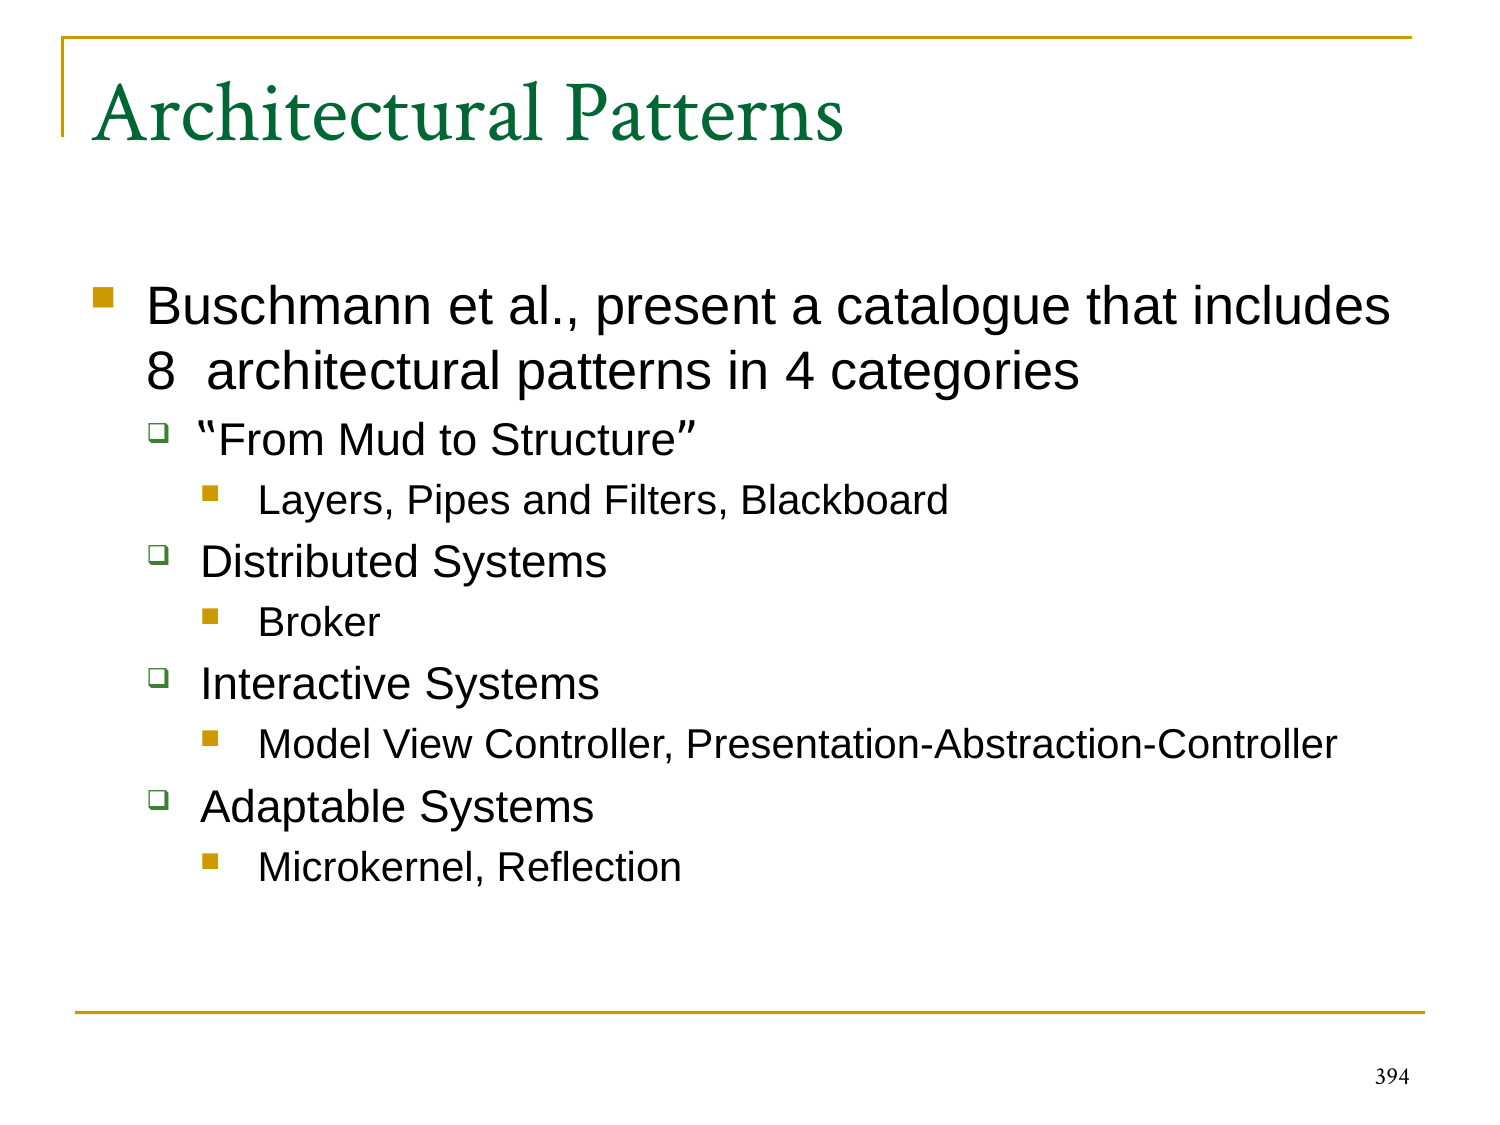

# Architectural Patterns
Buschmann et al., present a catalogue that includes 8  architectural patterns in 4 categories
“From Mud to Structure”
Layers, Pipes and Filters, Blackboard
Distributed Systems
Broker
Interactive Systems
Model View Controller, Presentation-Abstraction-Controller
Adaptable Systems
Microkernel, Reflection
394